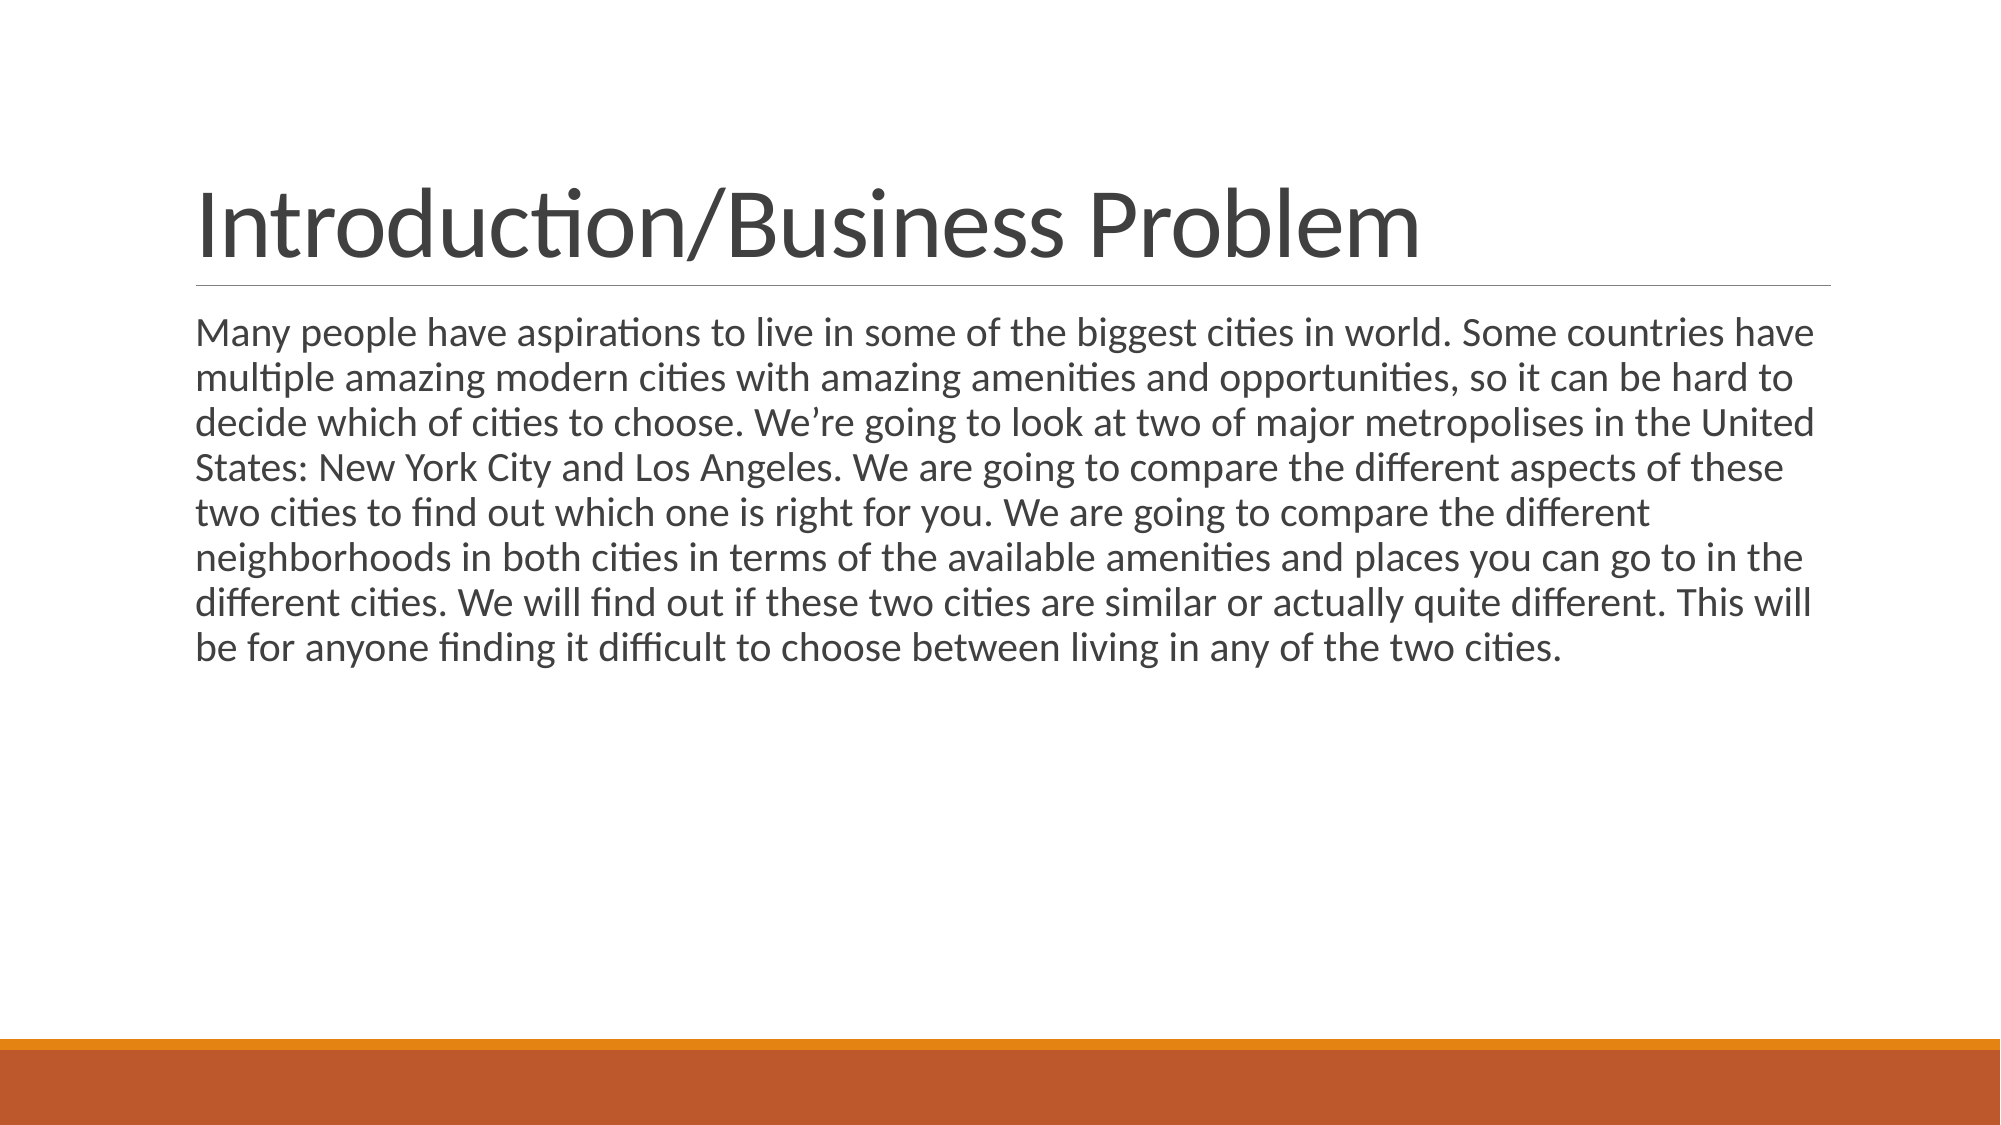

# Introduction/Business Problem
Many people have aspirations to live in some of the biggest cities in world. Some countries have multiple amazing modern cities with amazing amenities and opportunities, so it can be hard to decide which of cities to choose. We’re going to look at two of major metropolises in the United States: New York City and Los Angeles. We are going to compare the different aspects of these two cities to find out which one is right for you. We are going to compare the different neighborhoods in both cities in terms of the available amenities and places you can go to in the different cities. We will find out if these two cities are similar or actually quite different. This will be for anyone finding it difficult to choose between living in any of the two cities.